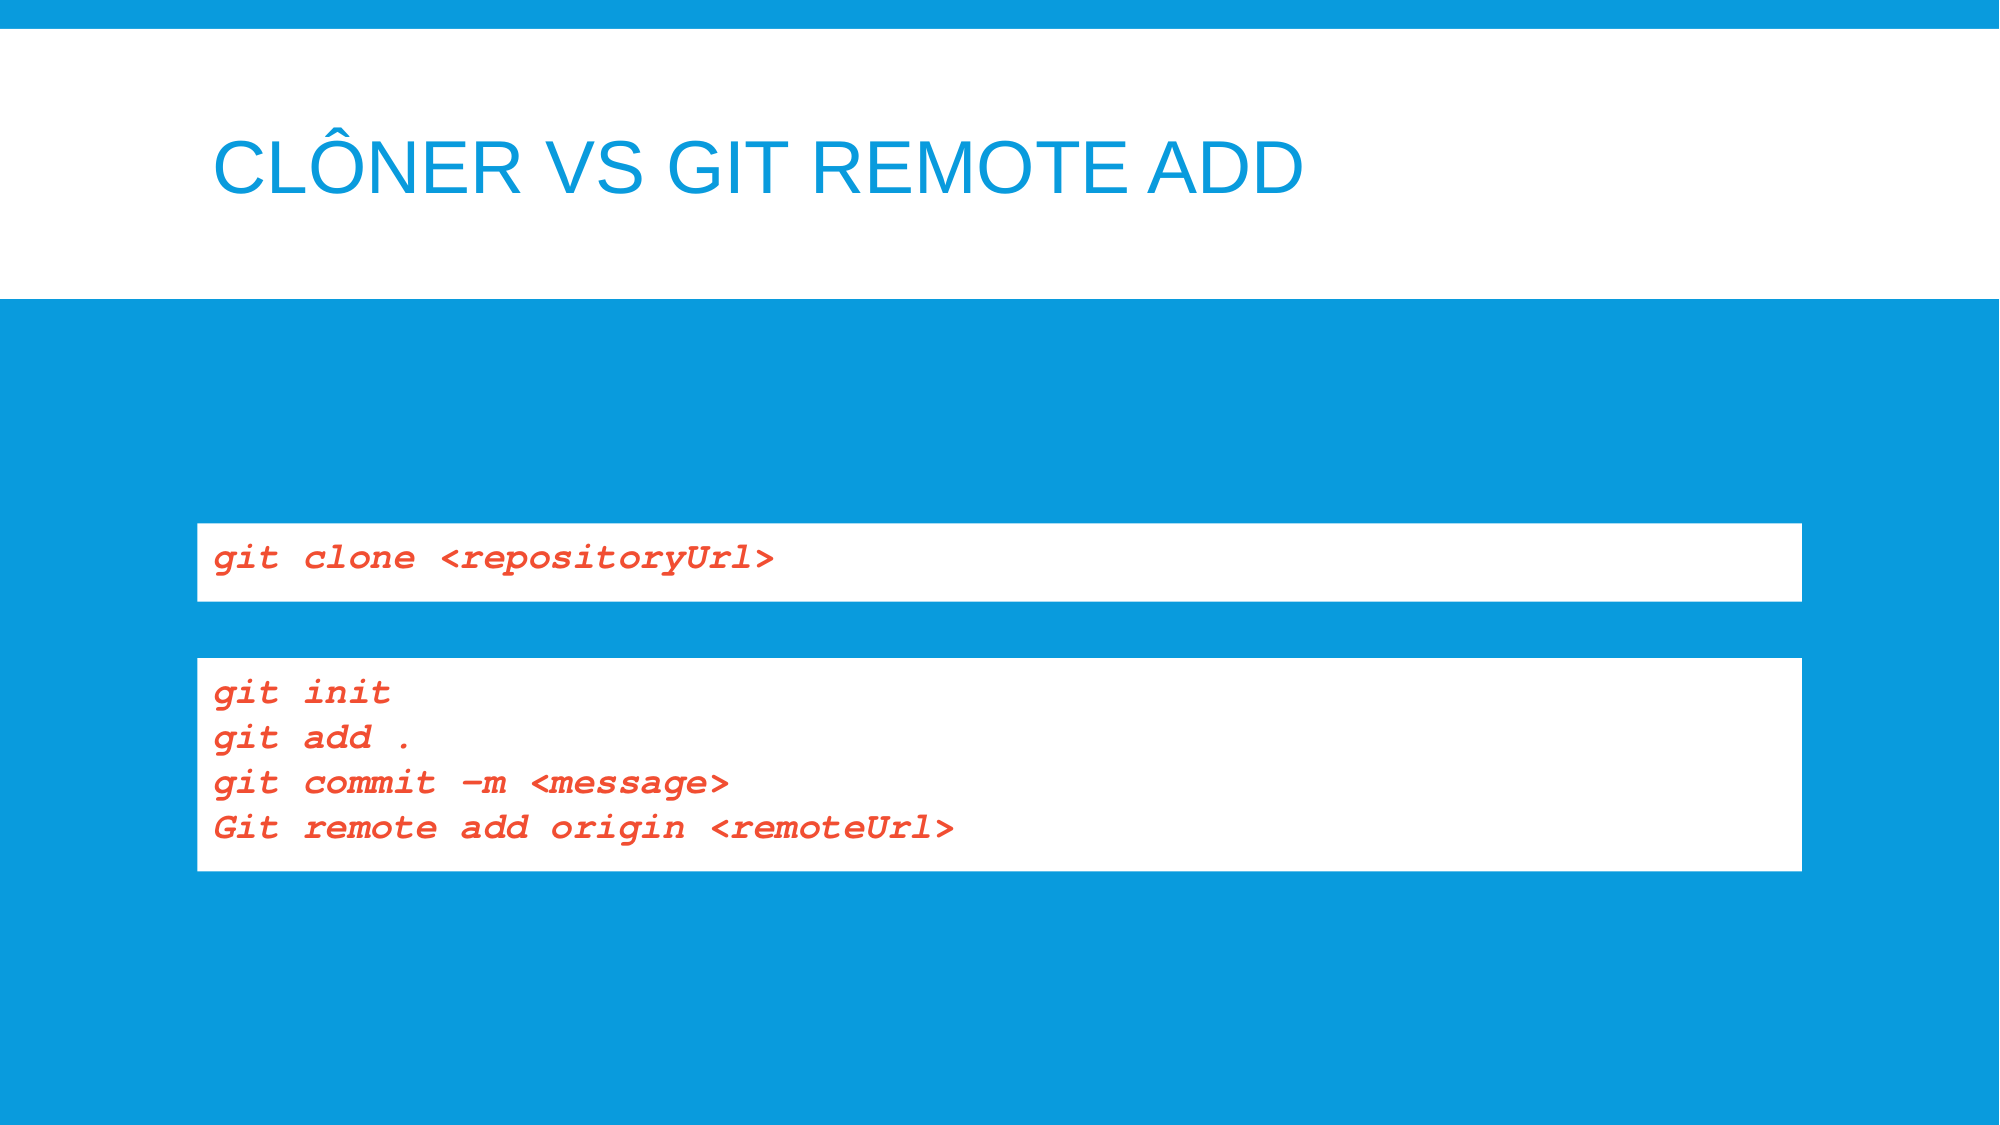

# Clôner VS GIT REMOTE ADD
git clone <repositoryUrl>
git init
git add .
git commit –m <message>
Git remote add origin <remoteUrl>